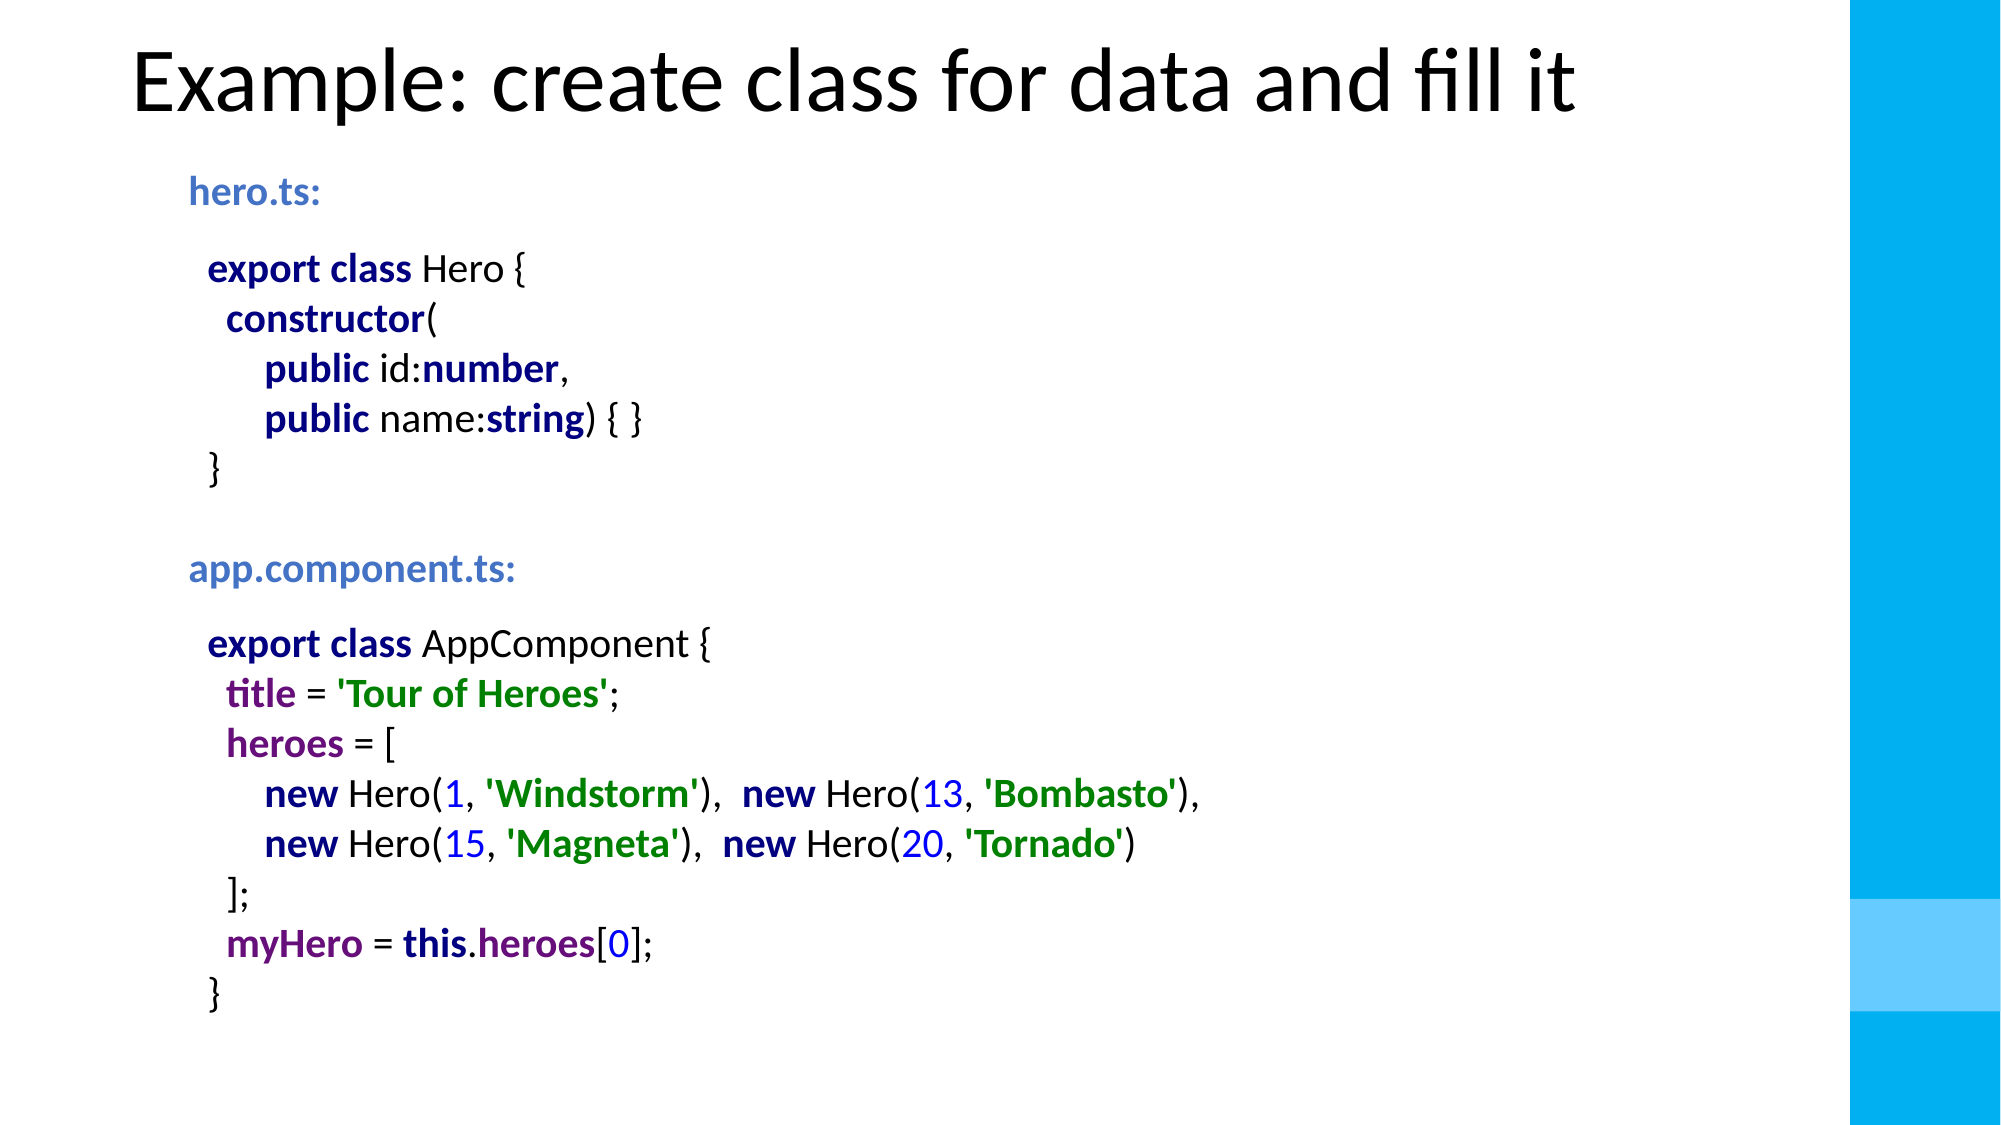

# Example: create class for data and fill it
hero.ts:

  export class Hero {
    constructor(
        public id:number,
        public name:string) { }
  }

app.component.ts:

  export class AppComponent {
    title = 'Tour of Heroes';
    heroes = [
        new Hero(1, 'Windstorm'),  new Hero(13, 'Bombasto'),
        new Hero(15, 'Magneta'),  new Hero(20, 'Tornado')
    ];
    myHero = this.heroes[0];
  }